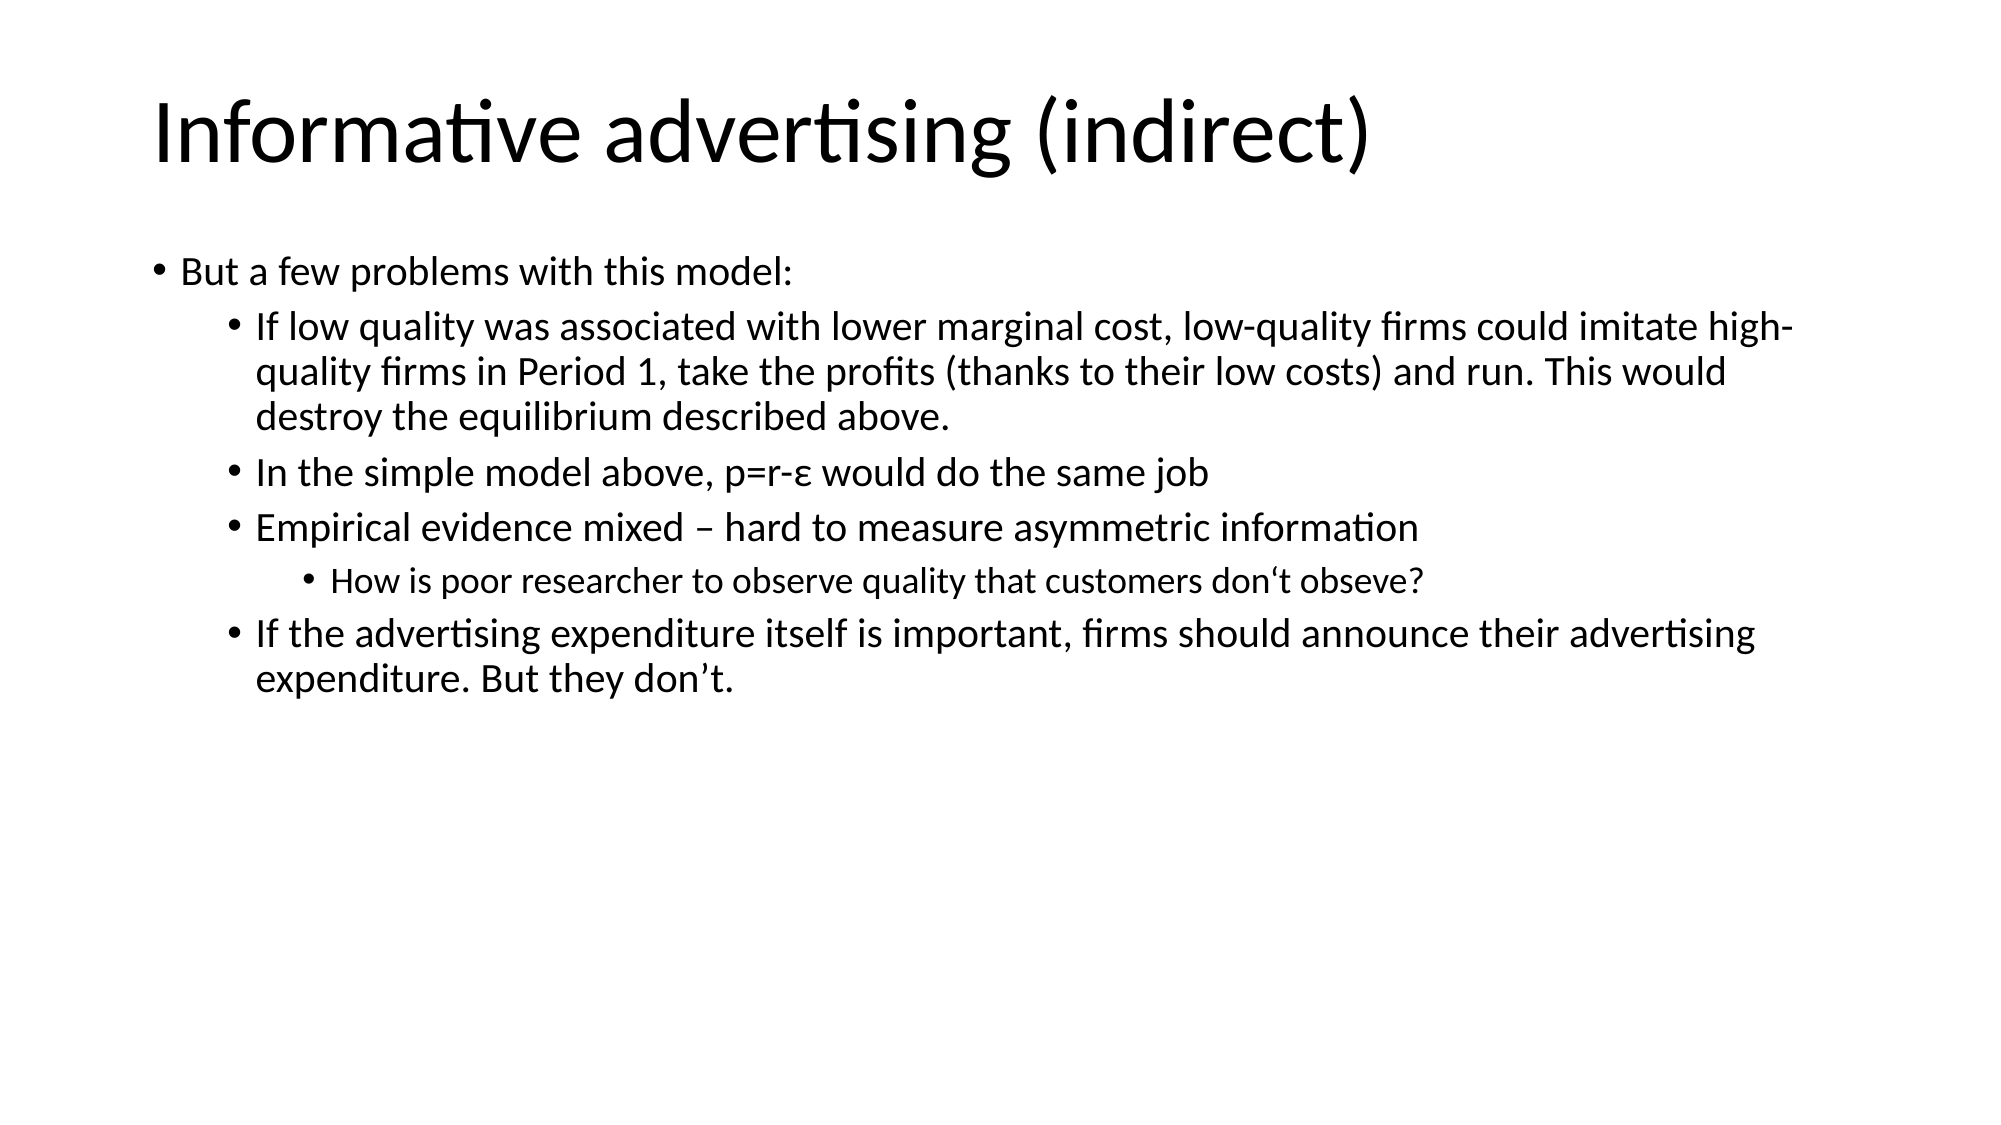

# Informative advertising (indirect)
But a few problems with this model:
If low quality was associated with lower marginal cost, low-quality firms could imitate high-quality firms in Period 1, take the profits (thanks to their low costs) and run. This would destroy the equilibrium described above.
In the simple model above, p=r-ε would do the same job
Empirical evidence mixed – hard to measure asymmetric information
How is poor researcher to observe quality that customers don‘t obseve?
If the advertising expenditure itself is important, firms should announce their advertising expenditure. But they don’t.